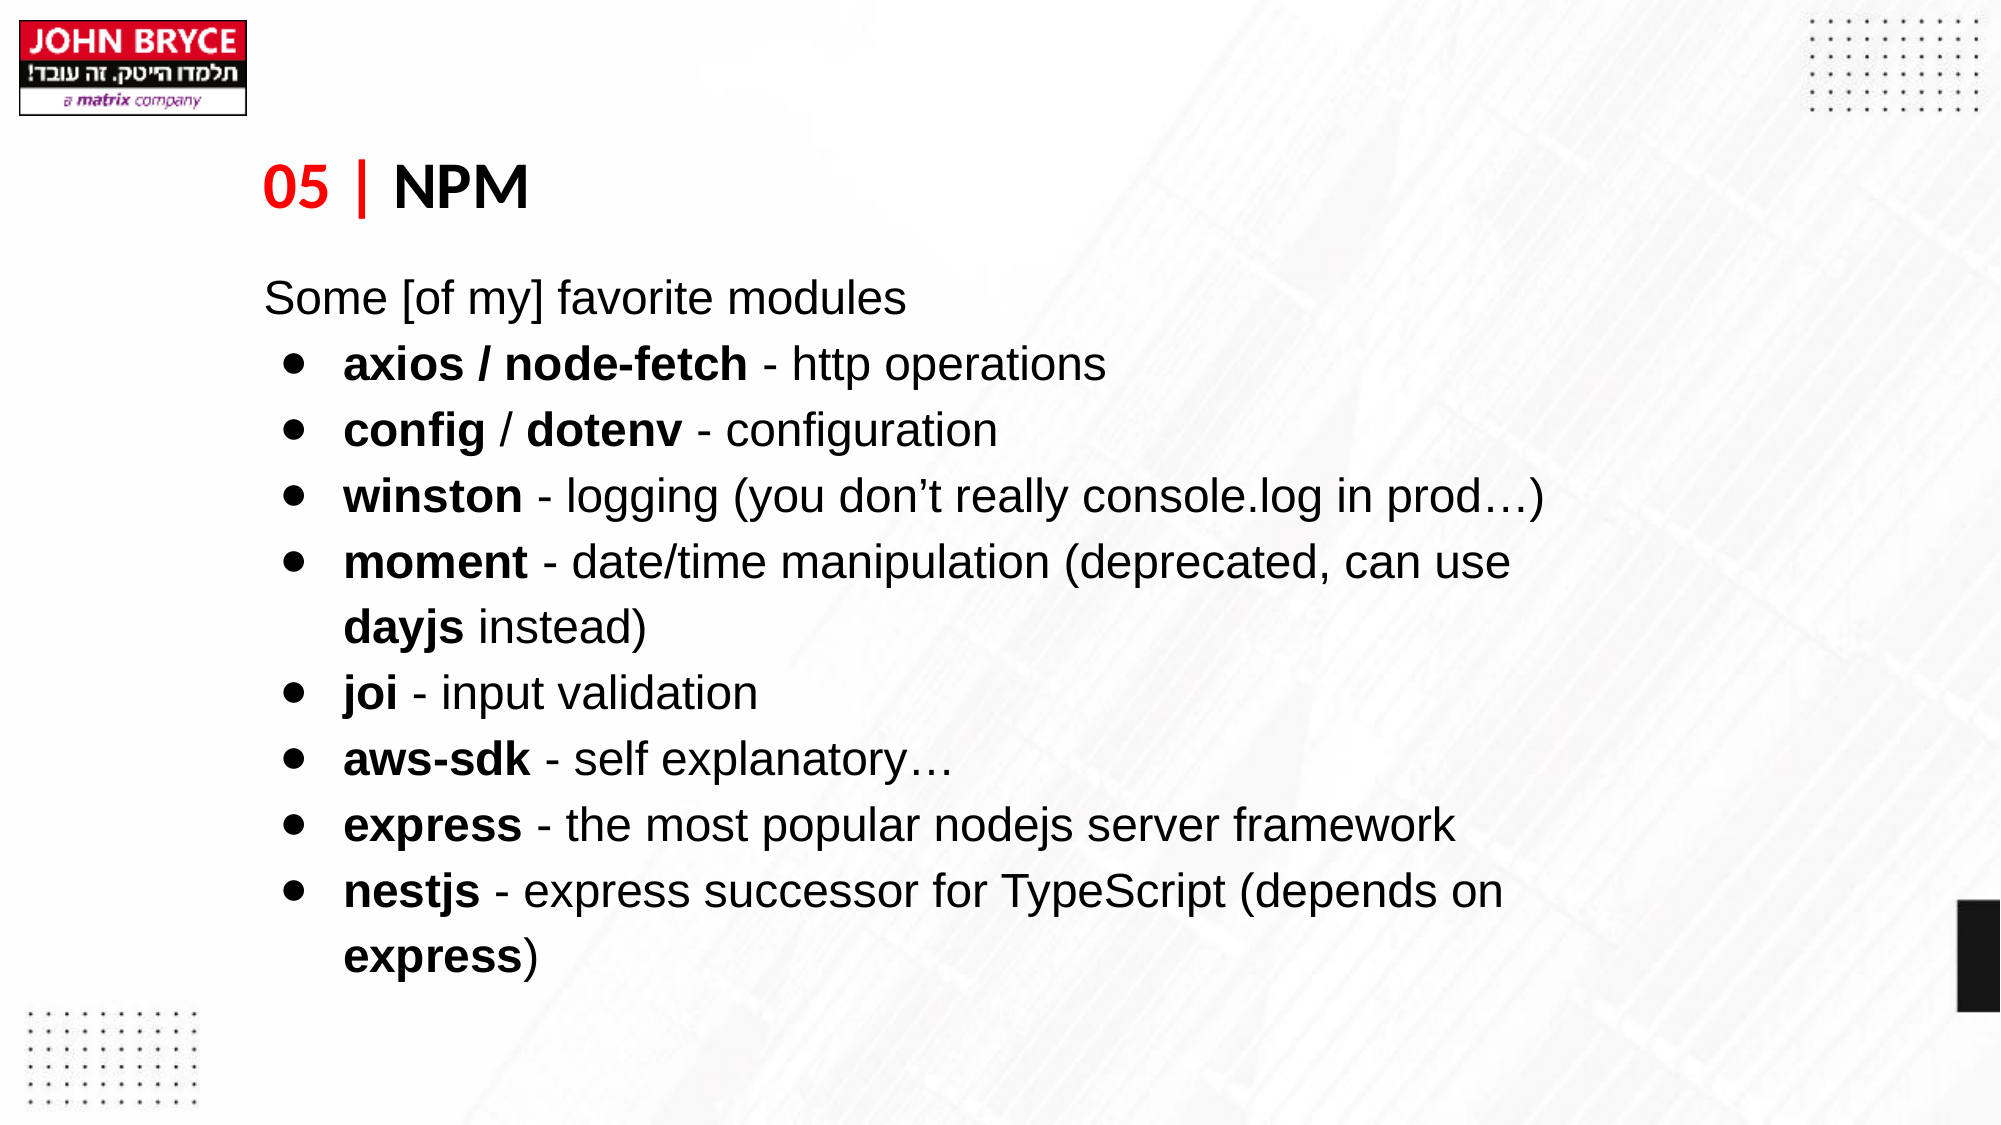

# 05 | NPM

Some [of my] favorite modules
axios / node-fetch - http operations
config / dotenv - configuration
winston - logging (you don’t really console.log in prod…)
moment - date/time manipulation (deprecated, can use dayjs instead)
joi - input validation
aws-sdk - self explanatory…
express - the most popular nodejs server framework
nestjs - express successor for TypeScript (depends on express)